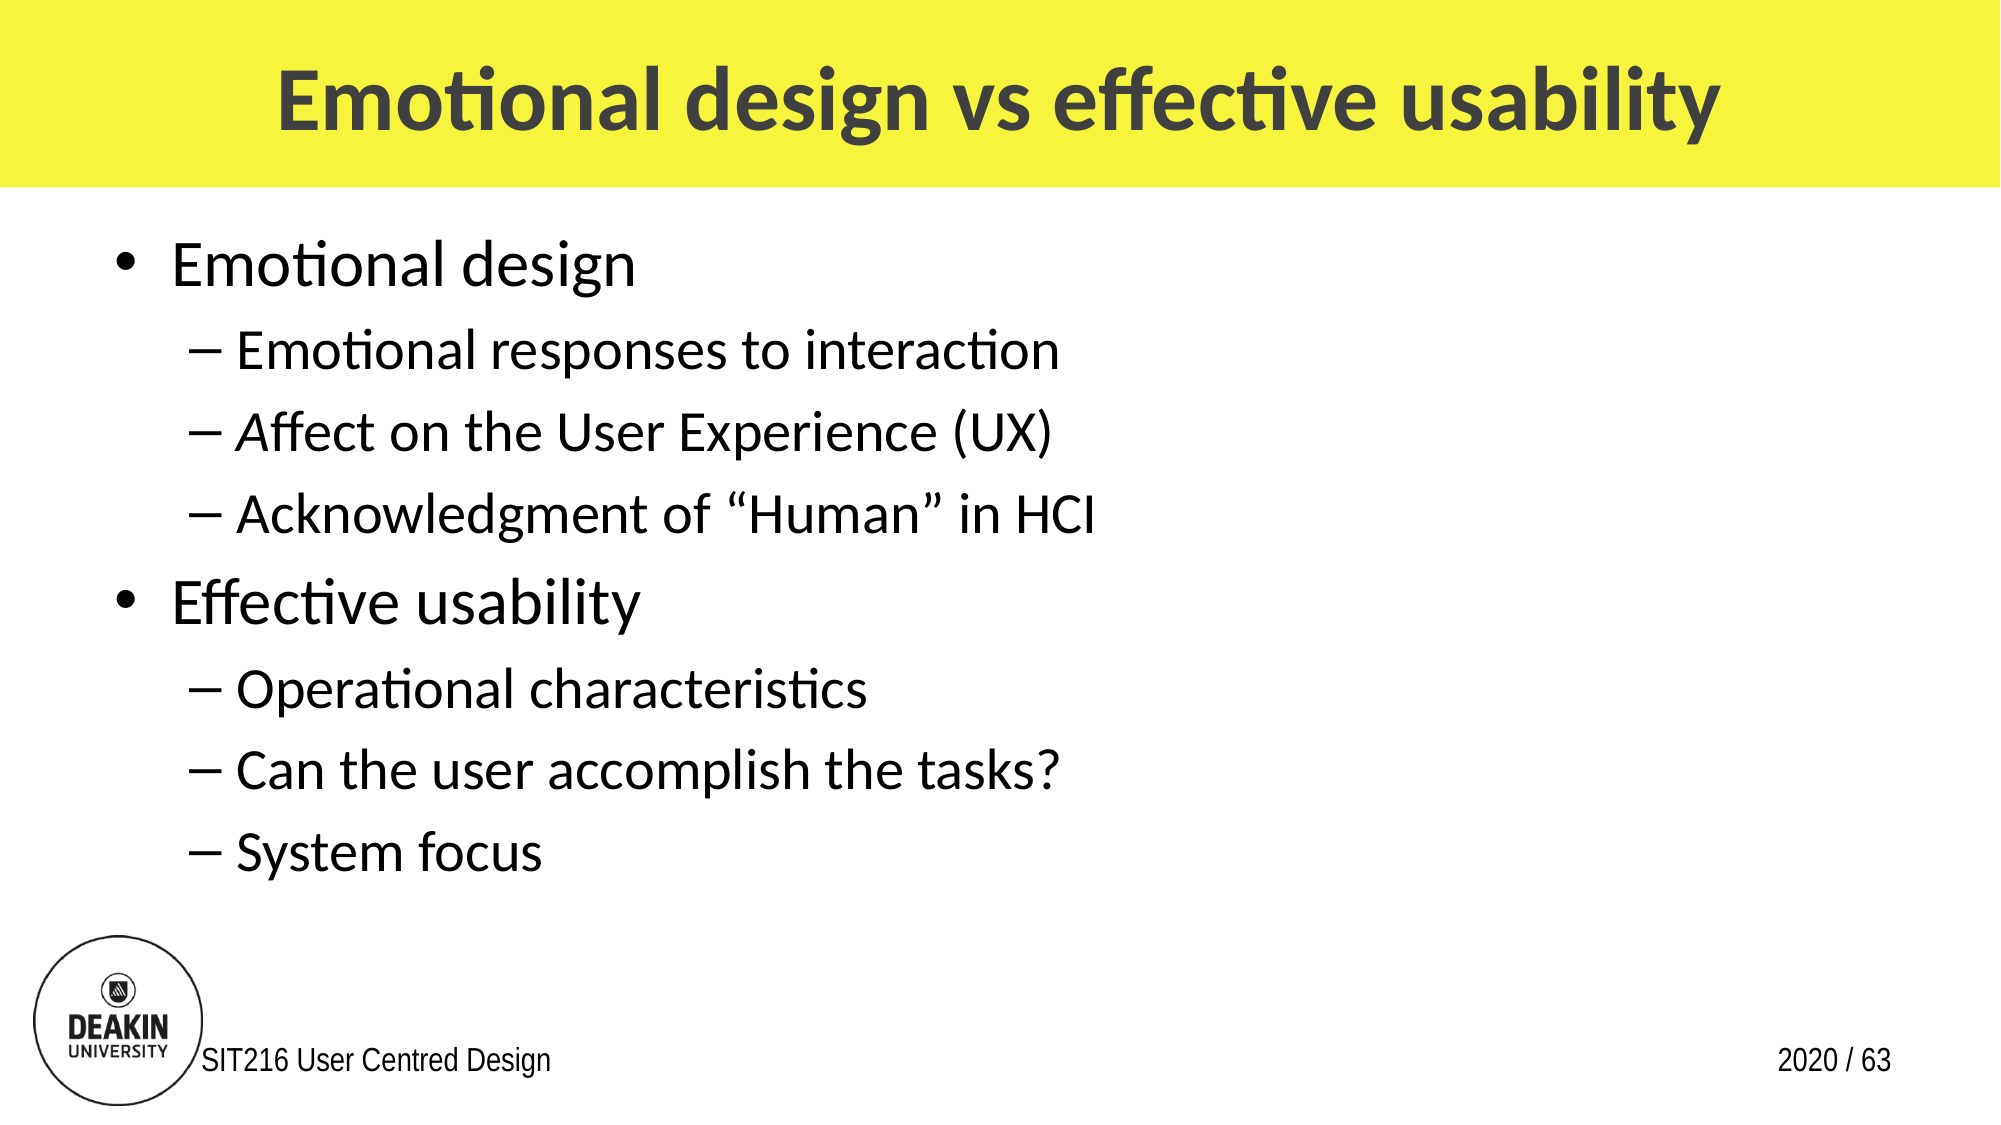

# Emotional design vs effective usability
Emotional design
Emotional responses to interaction
Affect on the User Experience (UX)
Acknowledgment of “Human” in HCI
Effective usability
Operational characteristics
Can the user accomplish the tasks?
System focus